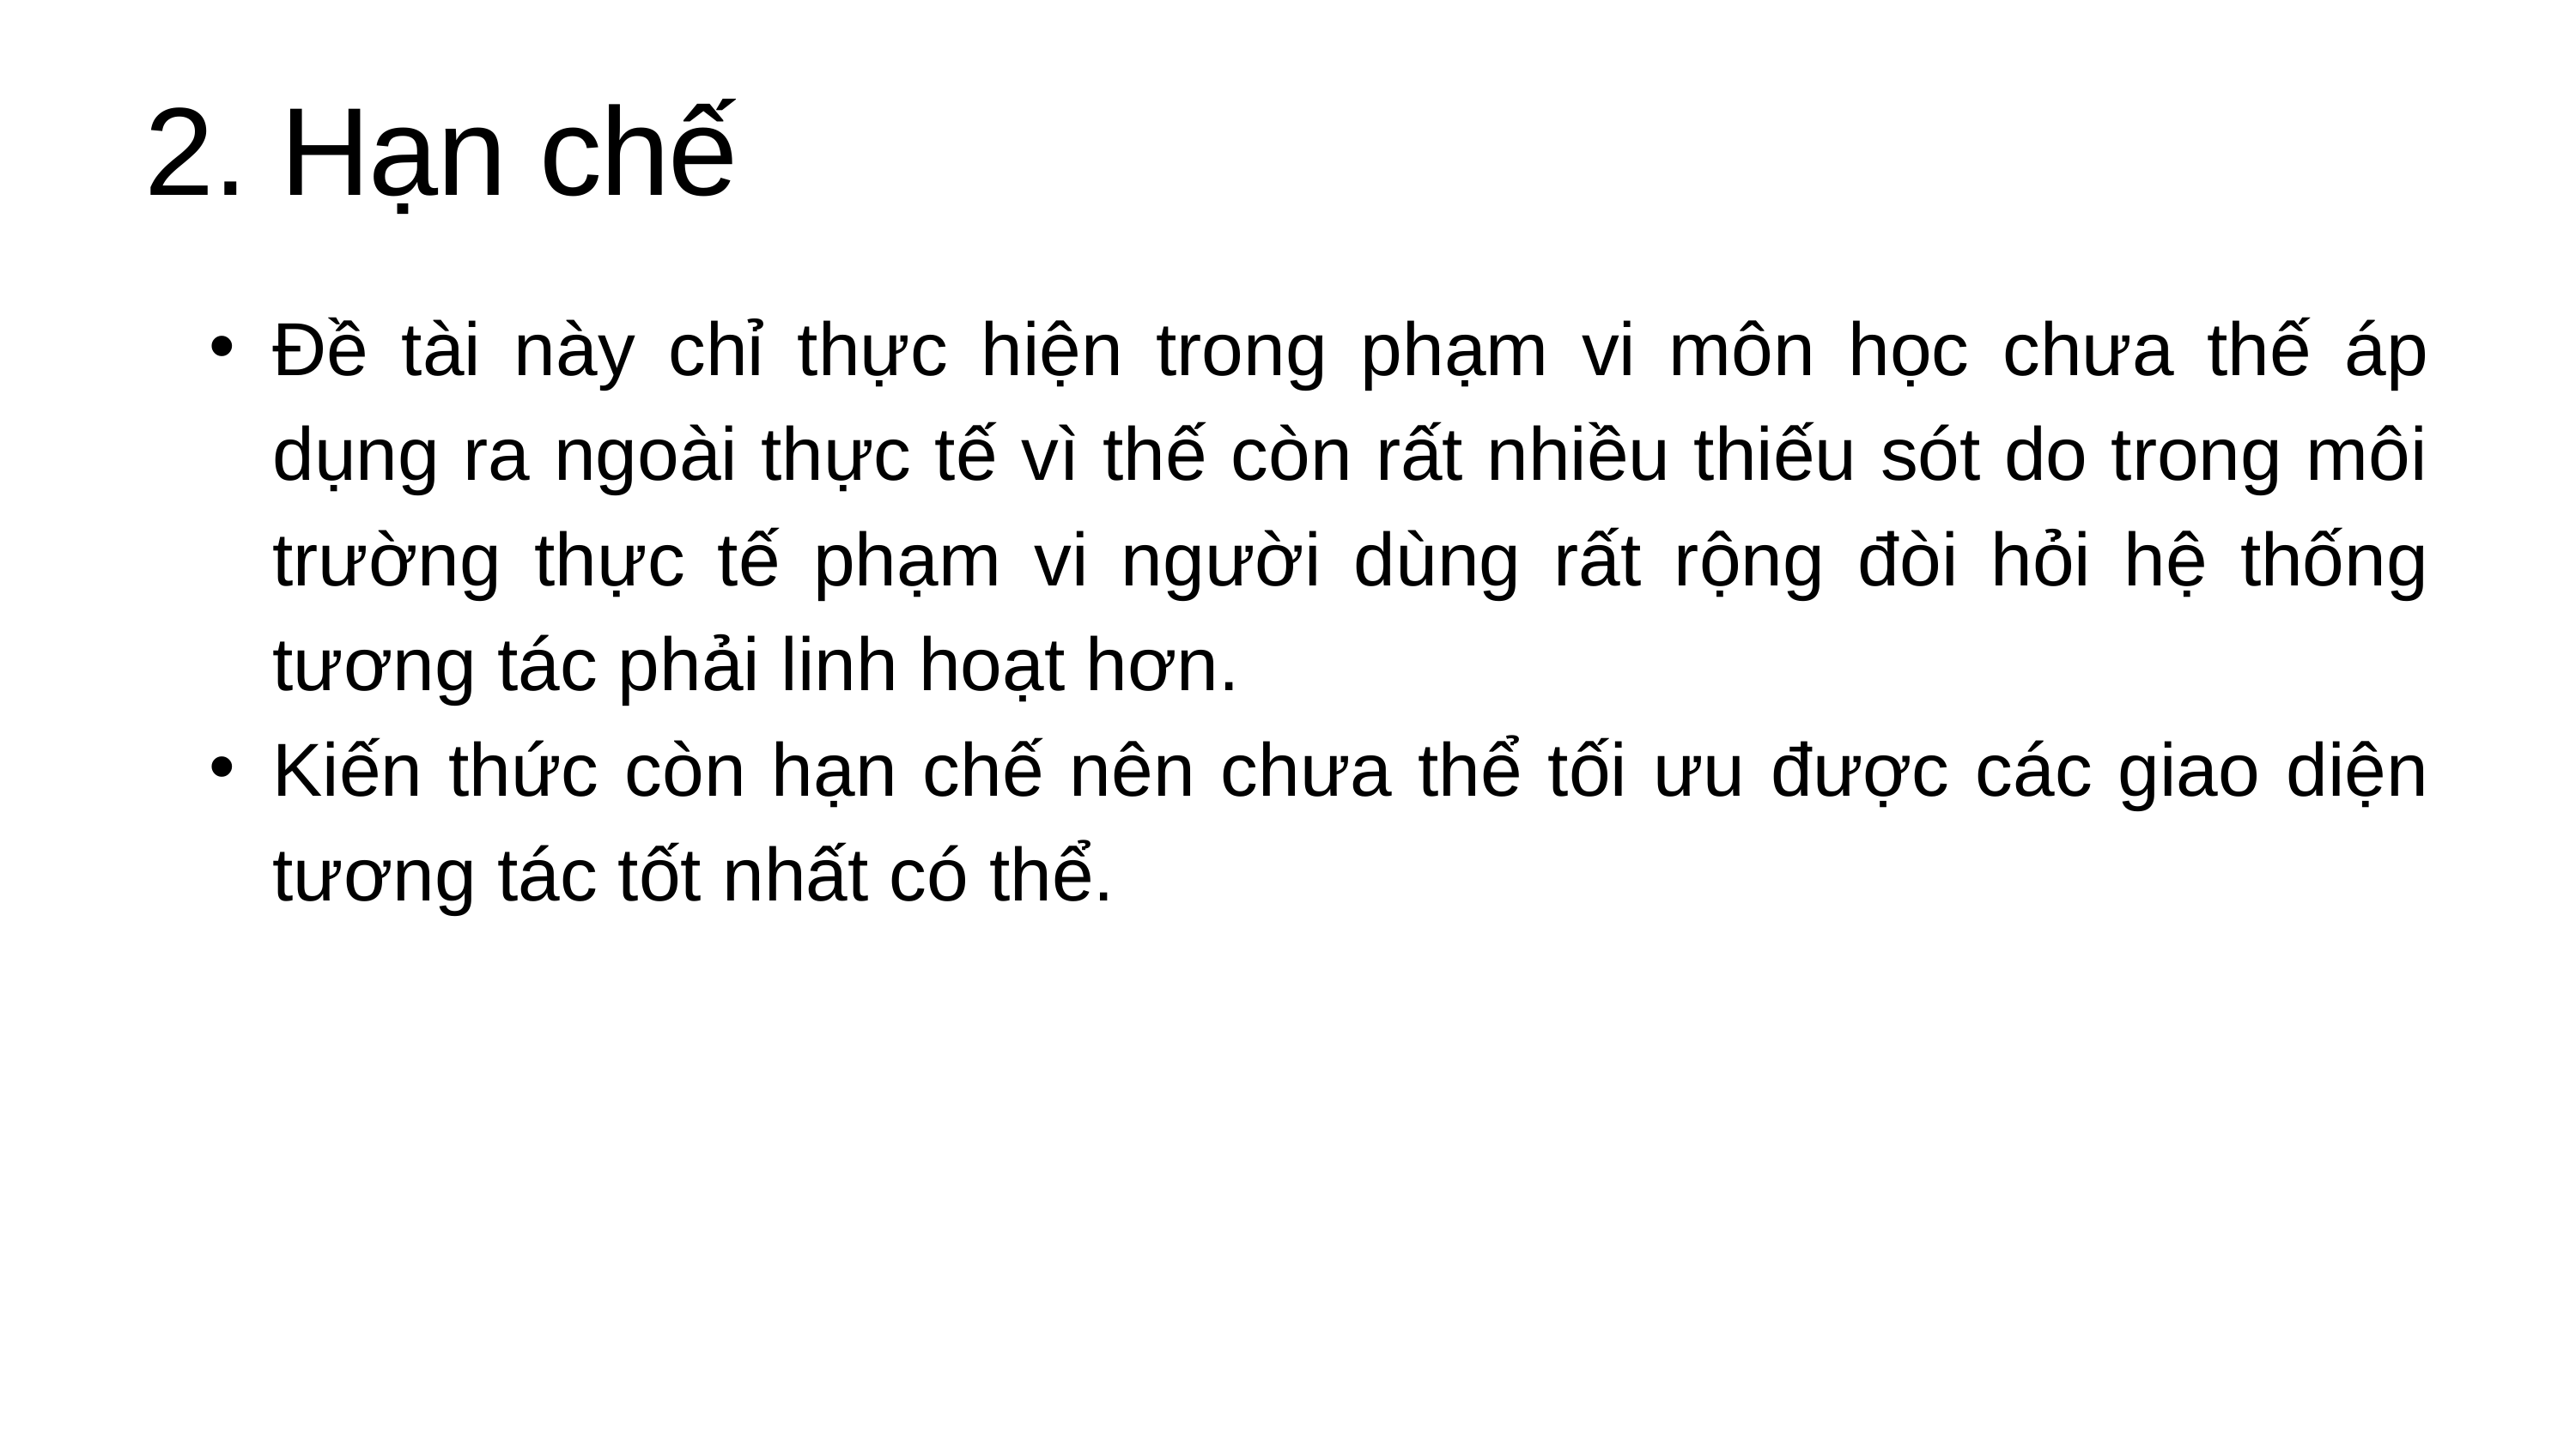

2. Hạn chế
Đề tài này chỉ thực hiện trong phạm vi môn học chưa thế áp dụng ra ngoài thực tế vì thế còn rất nhiều thiếu sót do trong môi trường thực tế phạm vi người dùng rất rộng đòi hỏi hệ thống tương tác phải linh hoạt hơn.
Kiến thức còn hạn chế nên chưa thể tối ưu được các giao diện tương tác tốt nhất có thể.